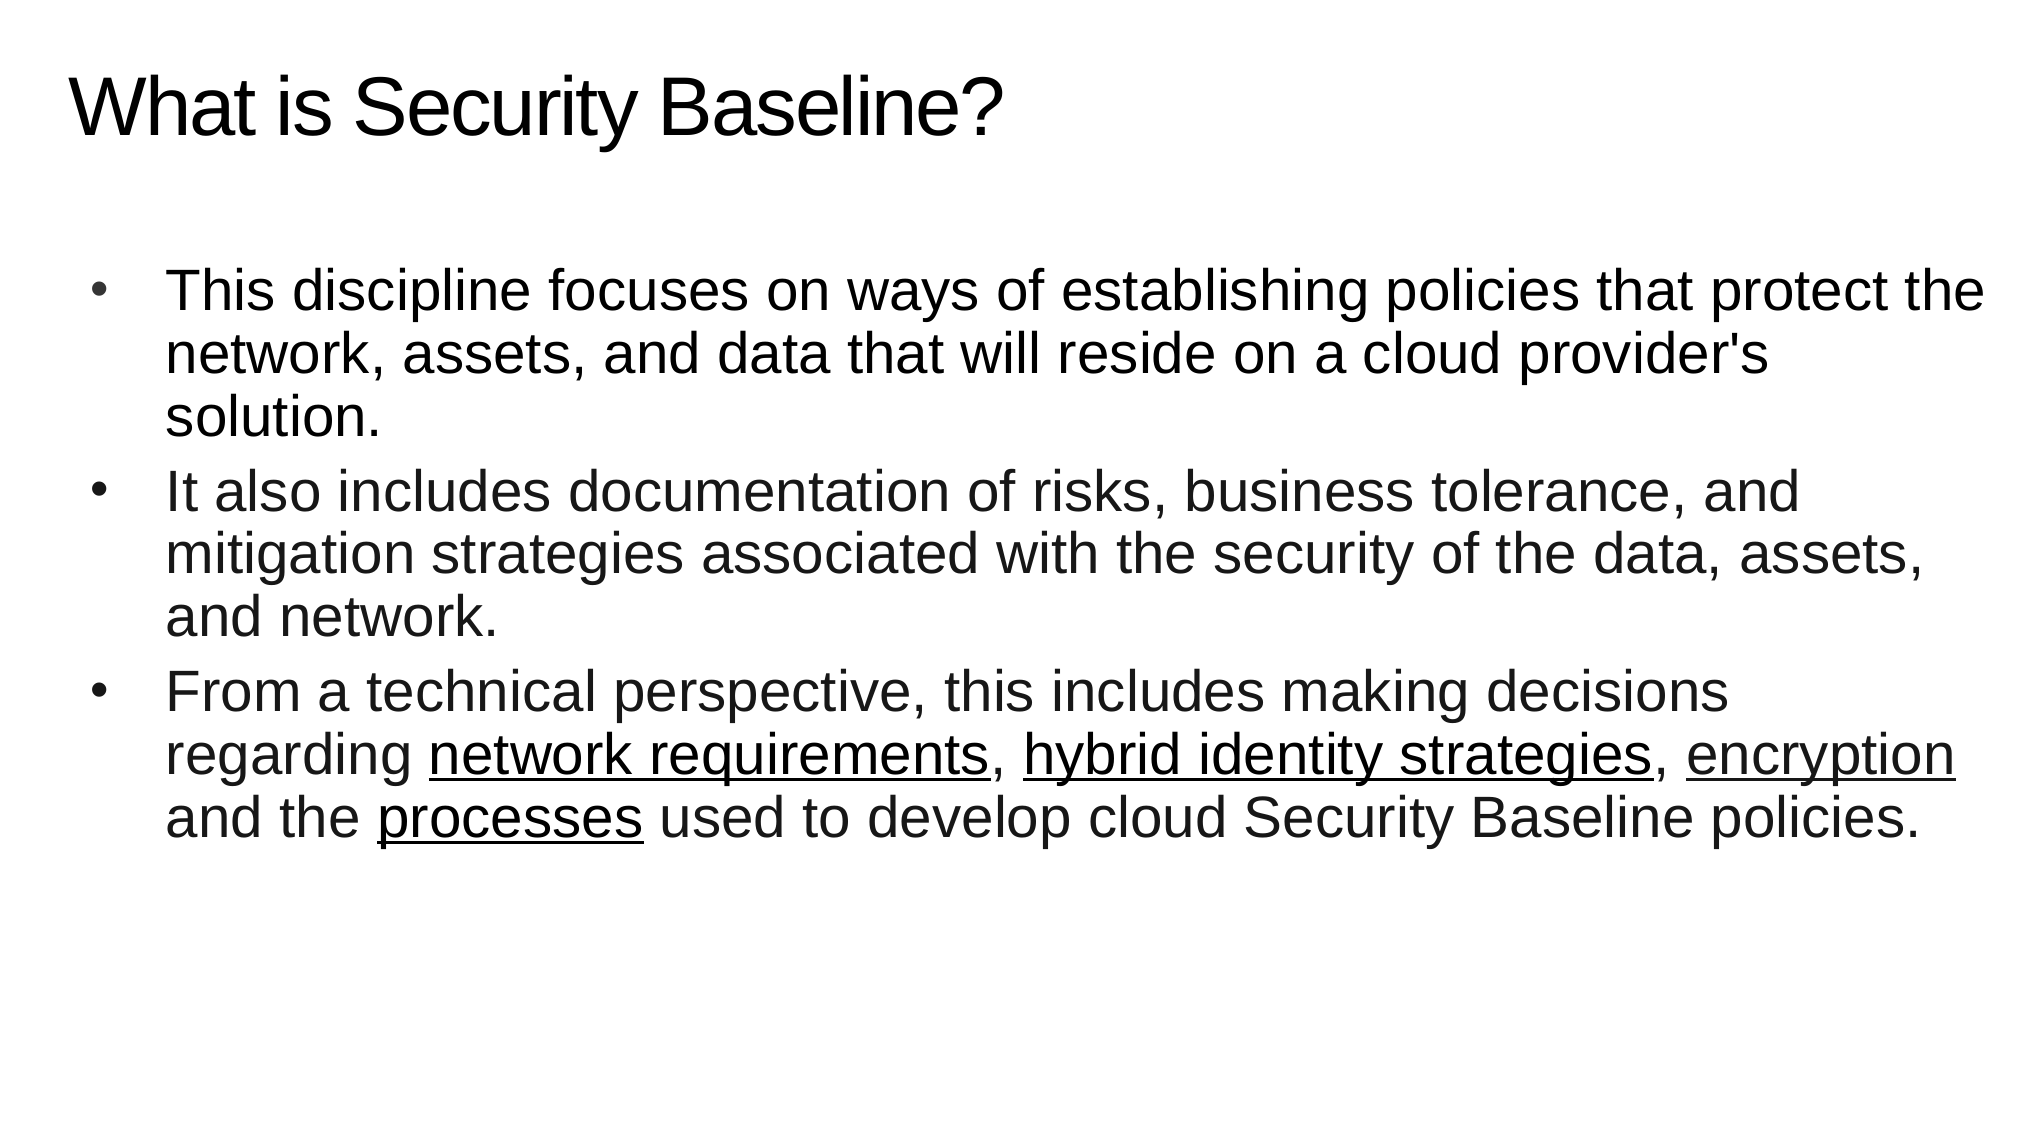

# What is Security Baseline?
This discipline focuses on ways of establishing policies that protect the network, assets, and data that will reside on a cloud provider's solution.
It also includes documentation of risks, business tolerance, and mitigation strategies associated with the security of the data, assets, and network.
From a technical perspective, this includes making decisions regarding network requirements, hybrid identity strategies, encryption and the processes used to develop cloud Security Baseline policies.